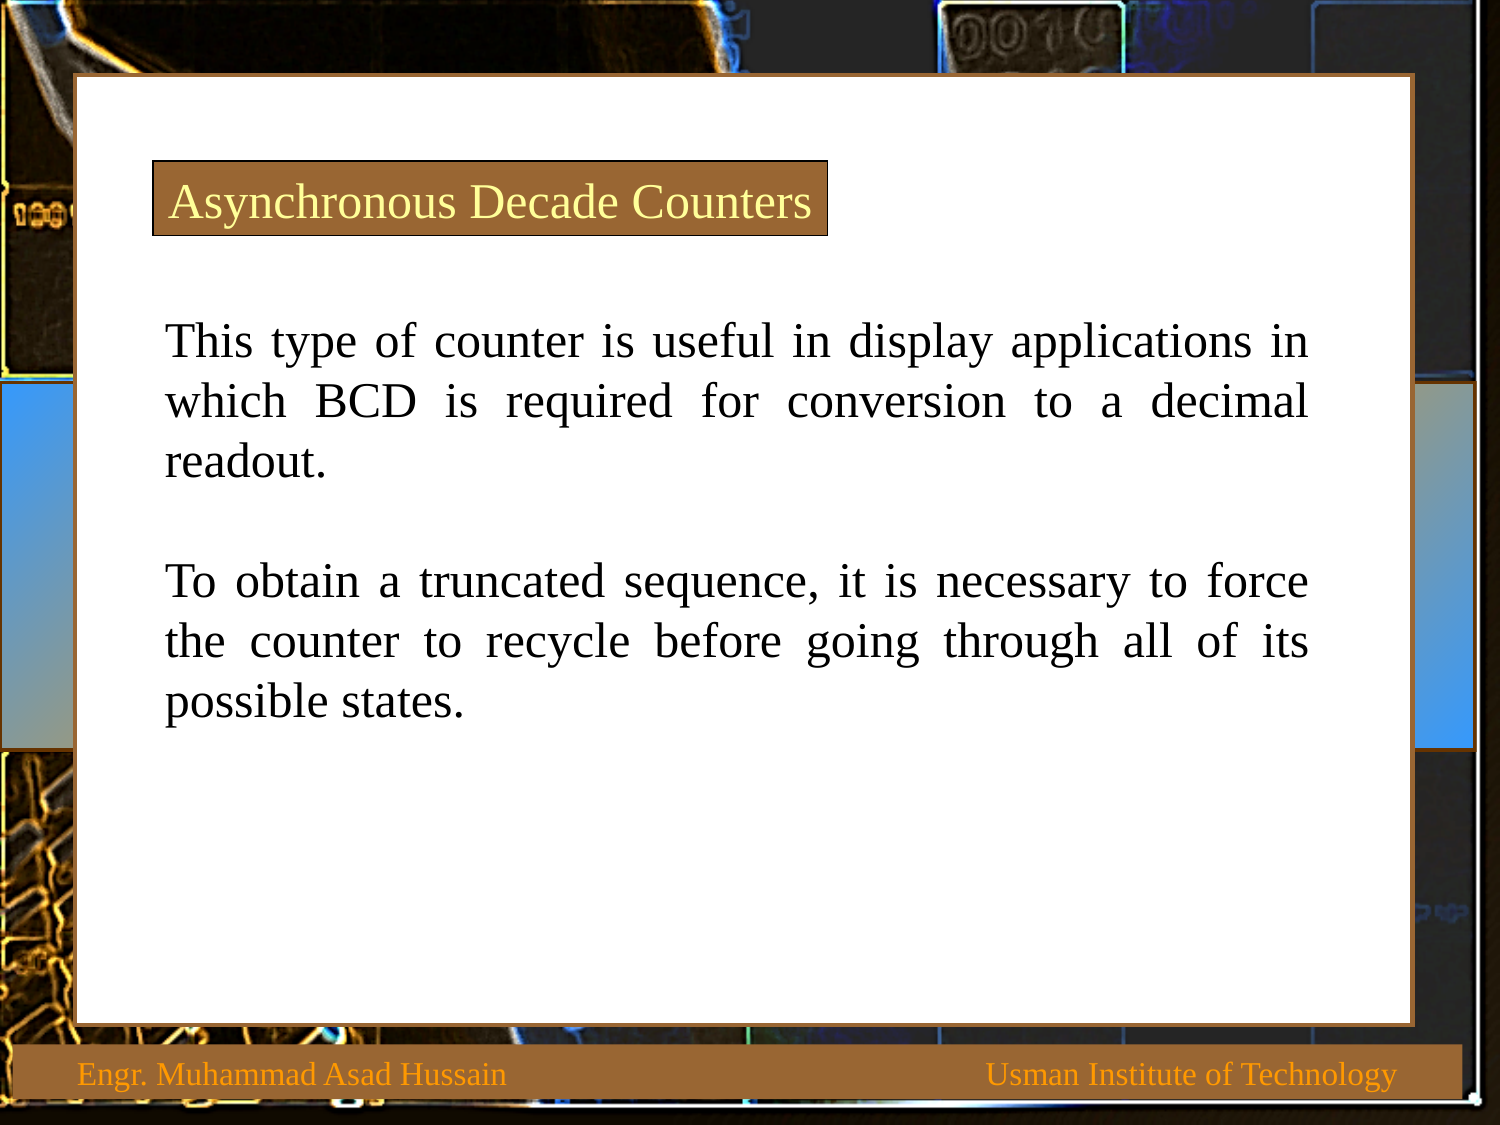

Asynchronous Decade Counters
This type of counter is useful in display applications in which BCD is required for conversion to a decimal readout.

To obtain a truncated sequence, it is necessary to force the counter to recycle before going through all of its possible states.
      Engr. Muhammad Asad Hussain                                                          Usman Institute of Technology